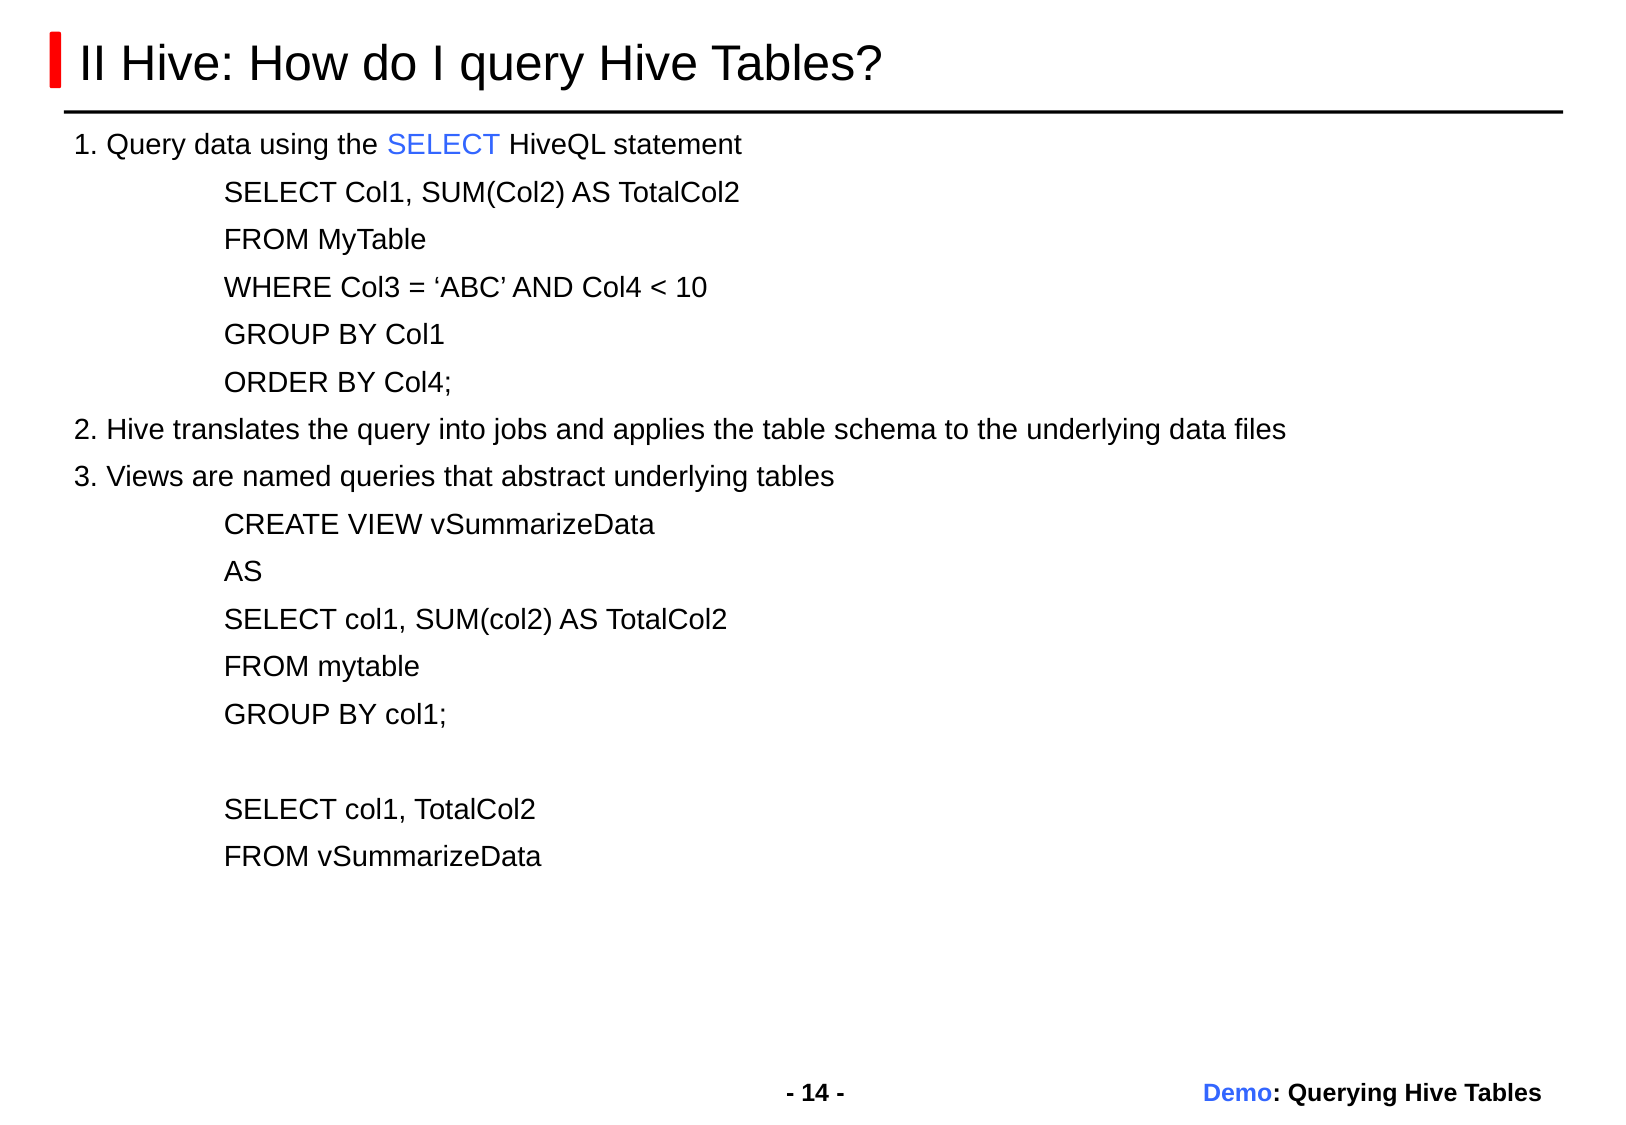

# II Hive: How do I query Hive Tables?
1. Query data using the SELECT HiveQL statement
	SELECT Col1, SUM(Col2) AS TotalCol2
	FROM MyTable
	WHERE Col3 = ‘ABC’ AND Col4 < 10
	GROUP BY Col1
	ORDER BY Col4;
2. Hive translates the query into jobs and applies the table schema to the underlying data files
3. Views are named queries that abstract underlying tables
	CREATE VIEW vSummarizeData
	AS
	SELECT col1, SUM(col2) AS TotalCol2
	FROM mytable
	GROUP BY col1;

	SELECT col1, TotalCol2
	FROM vSummarizeData
Demo: Querying Hive Tables
- 14 -